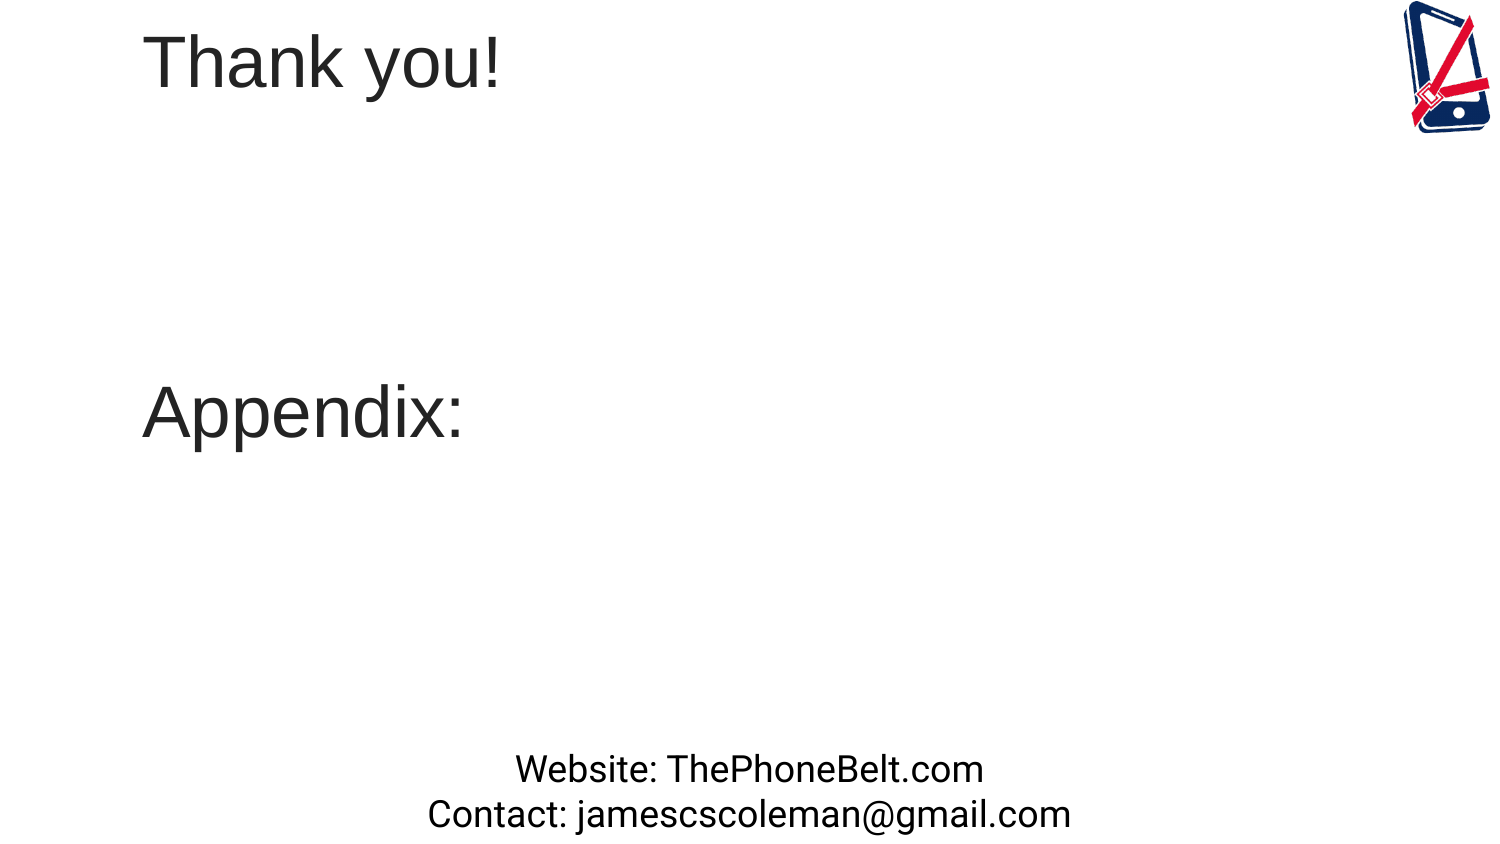

Thank you!

Appendix:
Website: ThePhoneBelt.com
Contact: jamescscoleman@gmail.com